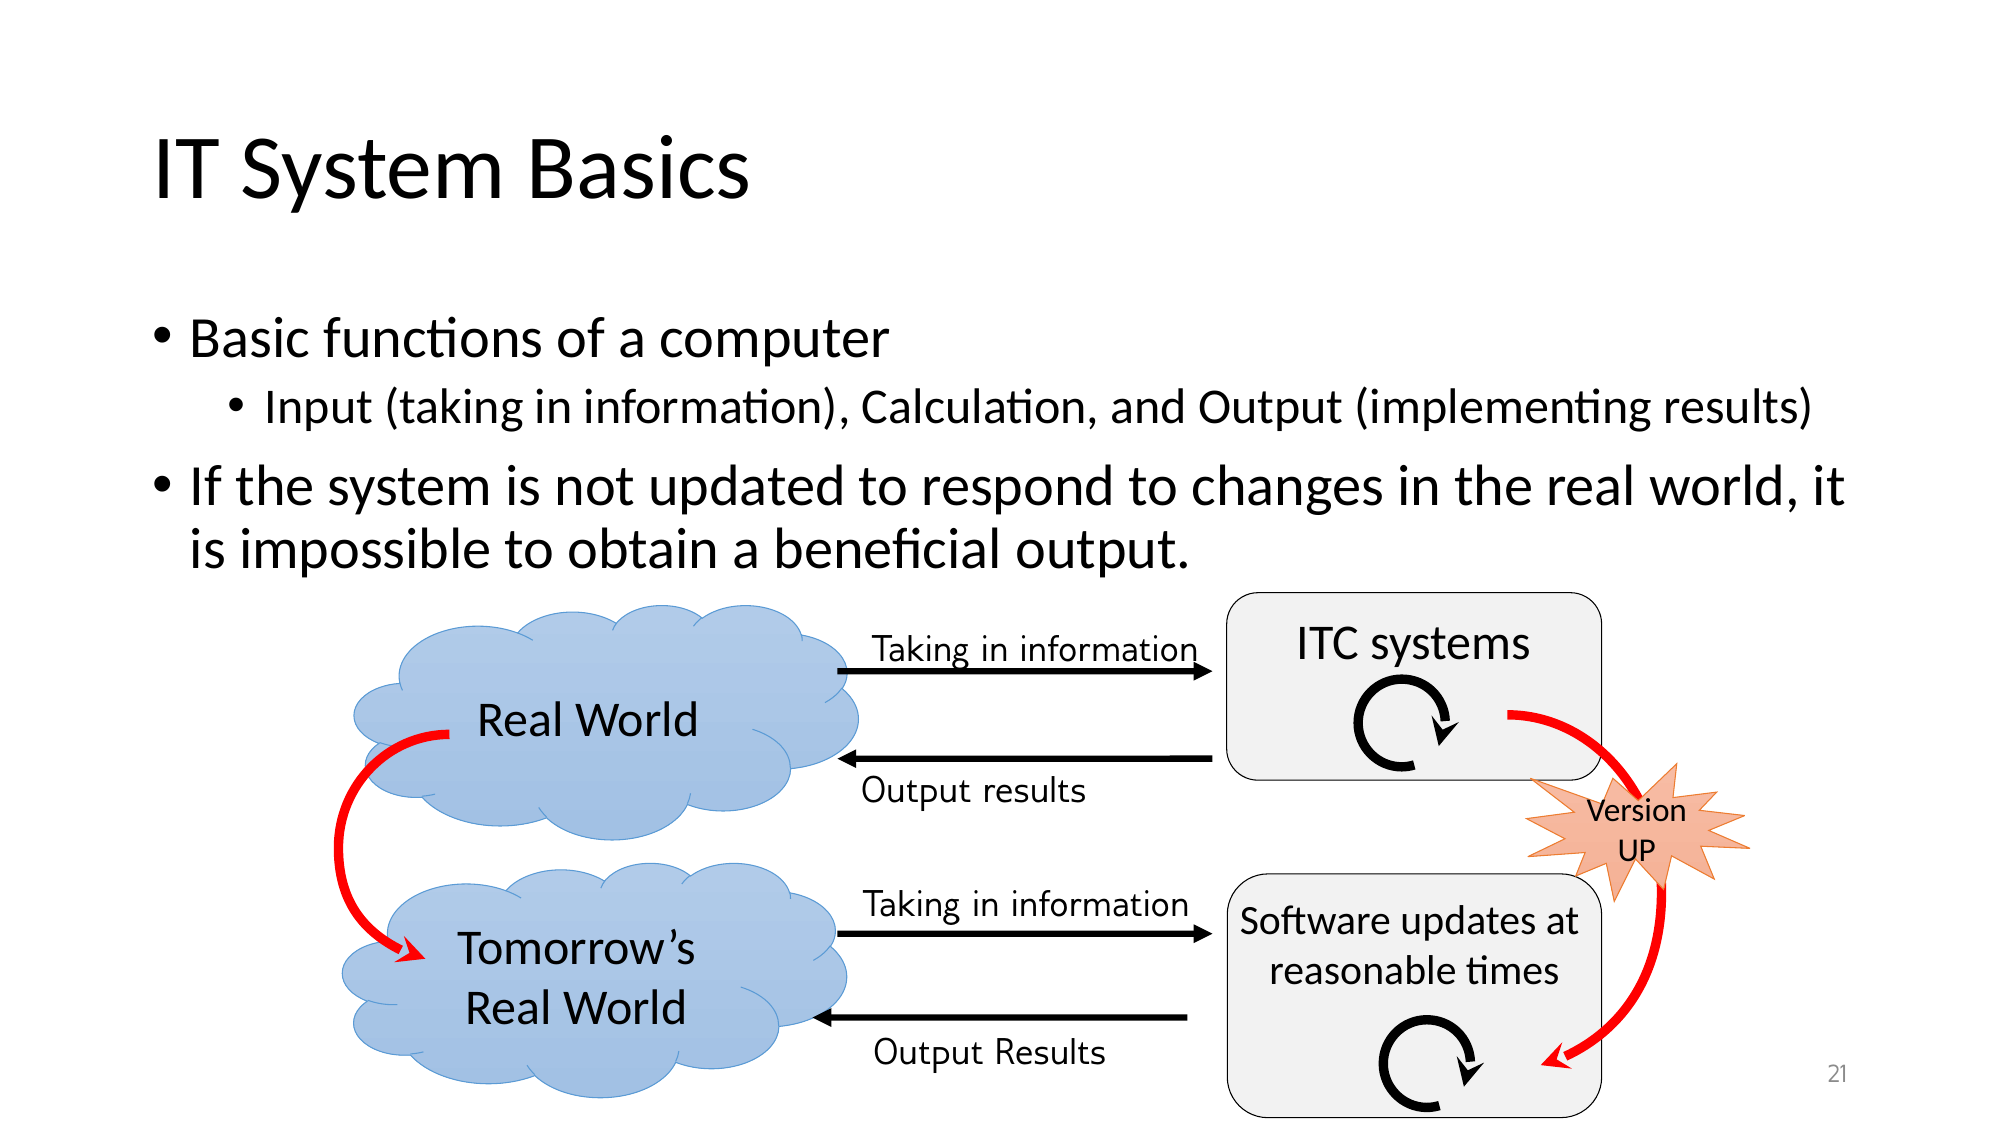

# IT System Basics
Basic functions of a computer
Input (taking in information), Calculation, and Output (implementing results)
If the system is not updated to respond to changes in the real world, it is impossible to obtain a beneficial output.
ITC systems
Real World
Taking in information

Output results

Version
UP
Tomorrow’s Real World
Taking in information
Software updates at
reasonable times

Output Results
21